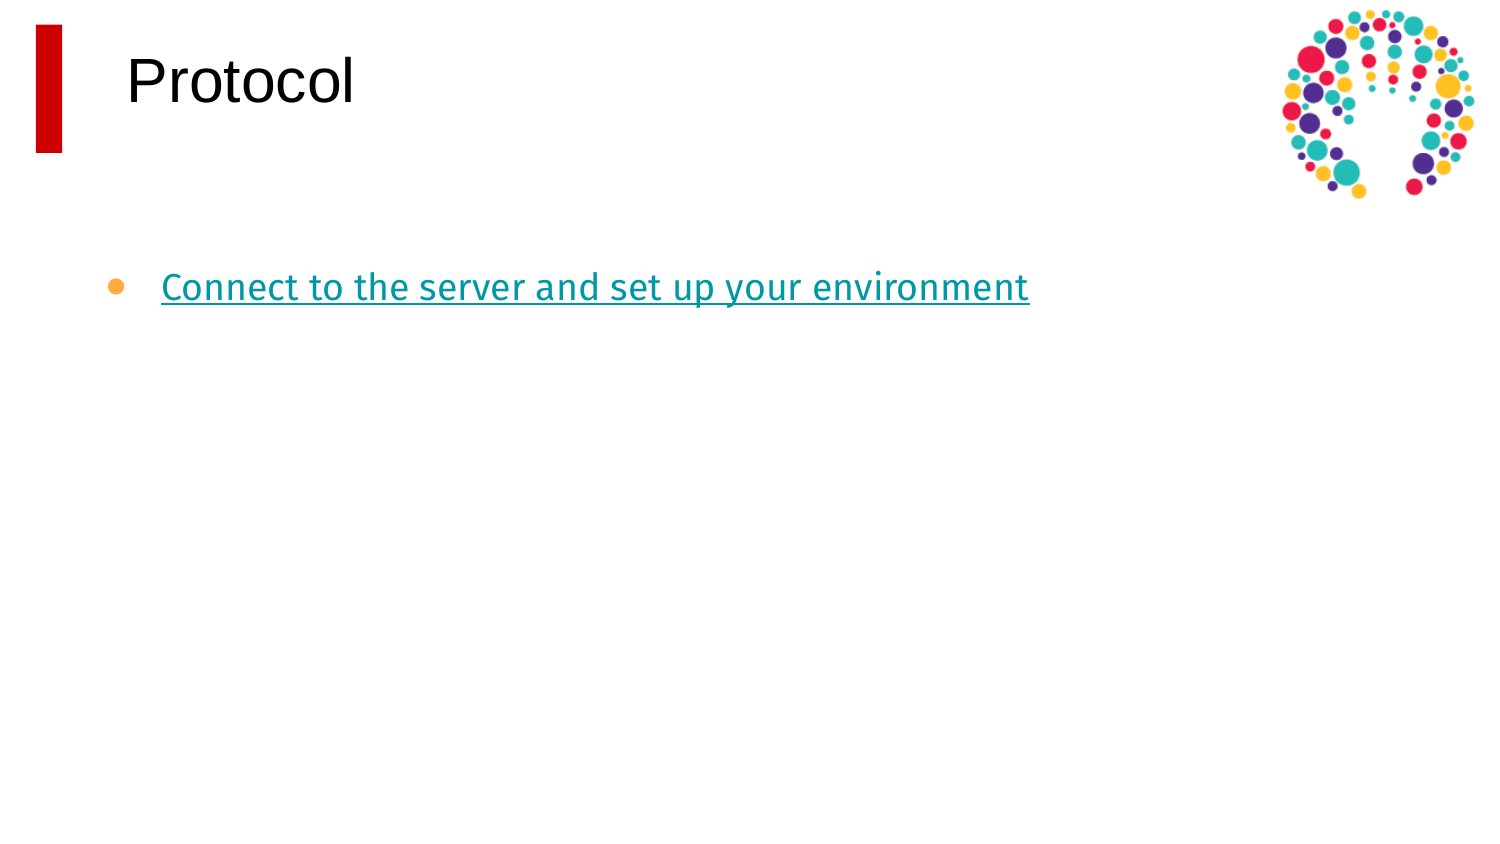

Connect to the server and set up your environment